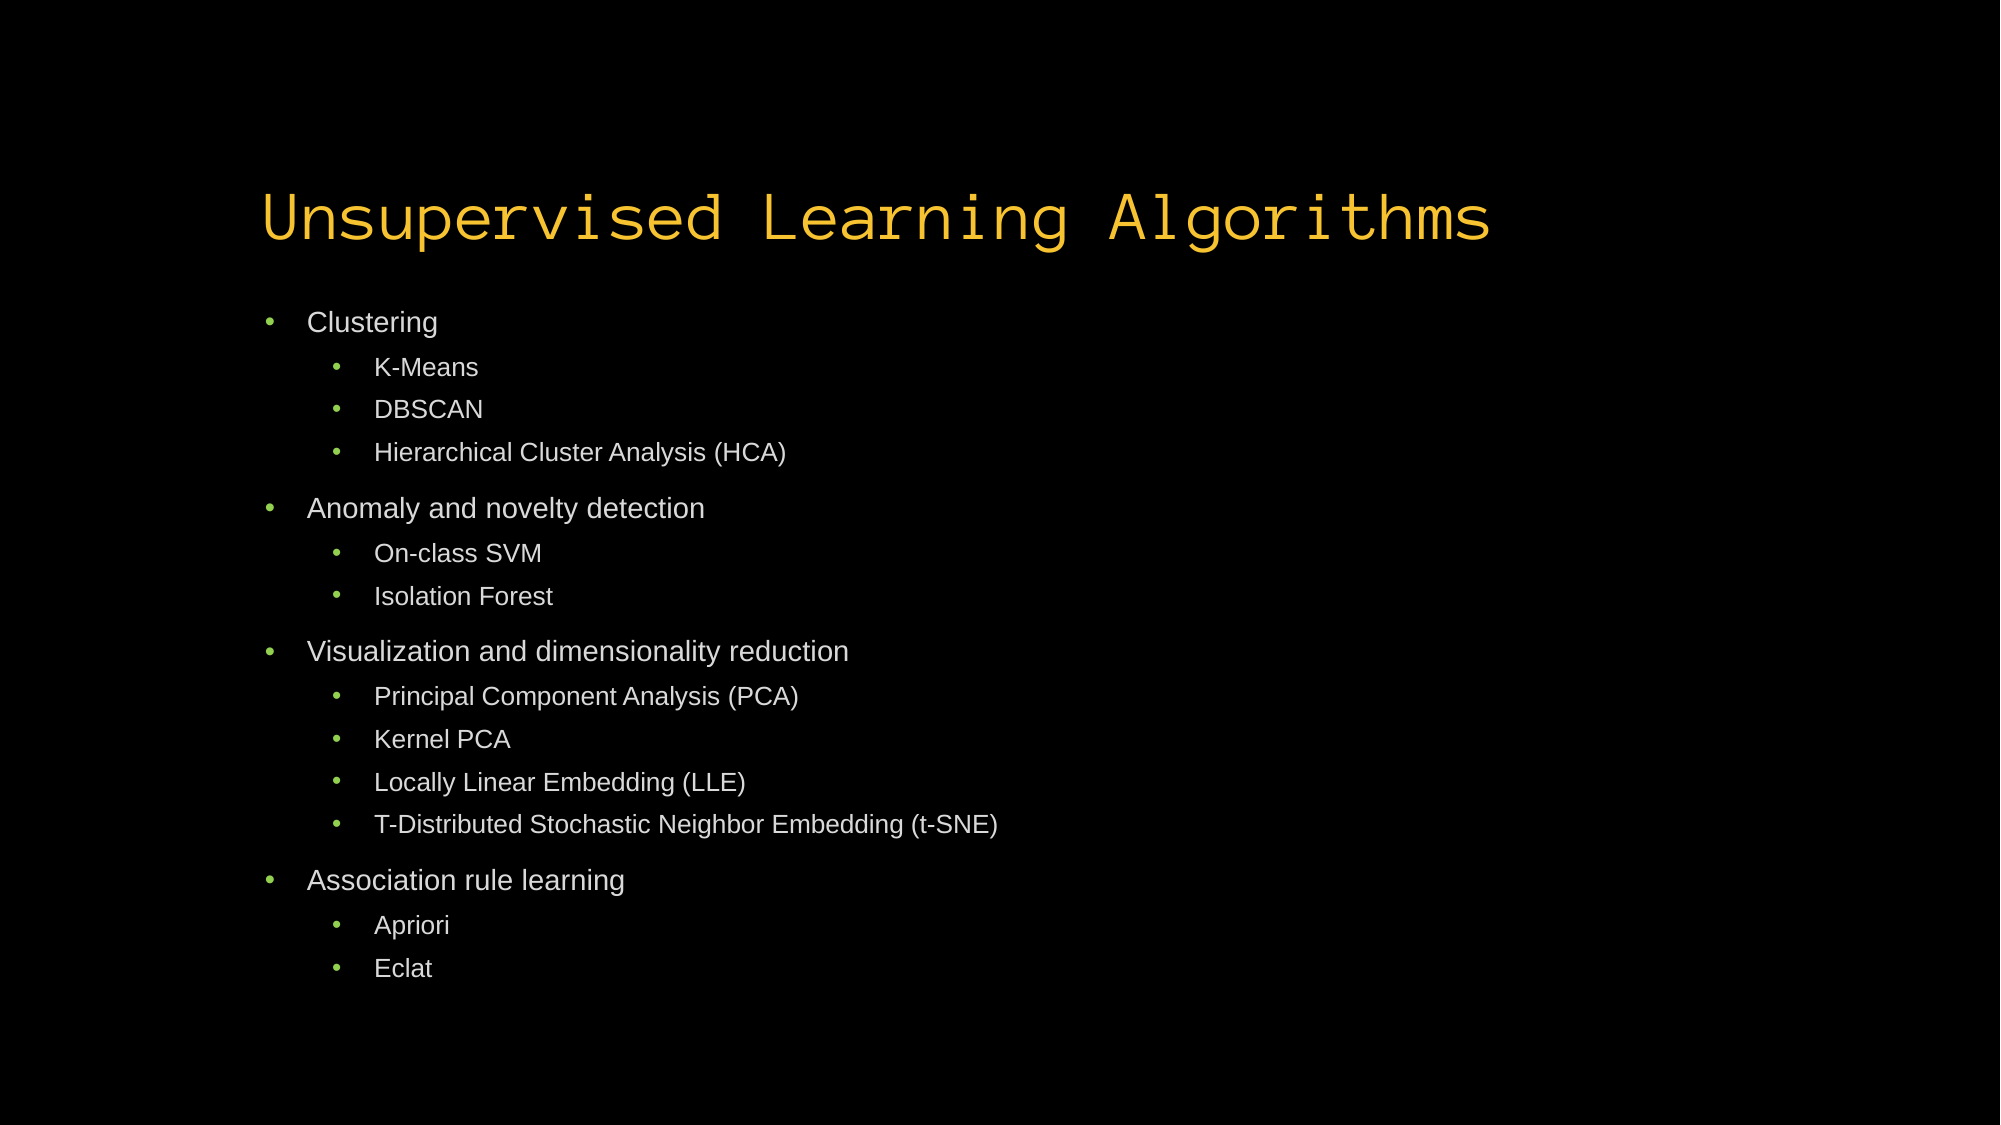

# Unsupervised Learning Algorithms
Clustering
K-Means
DBSCAN
Hierarchical Cluster Analysis (HCA)
Anomaly and novelty detection
On-class SVM
Isolation Forest
Visualization and dimensionality reduction
Principal Component Analysis (PCA)
Kernel PCA
Locally Linear Embedding (LLE)
T-Distributed Stochastic Neighbor Embedding (t-SNE)
Association rule learning
Apriori
Eclat